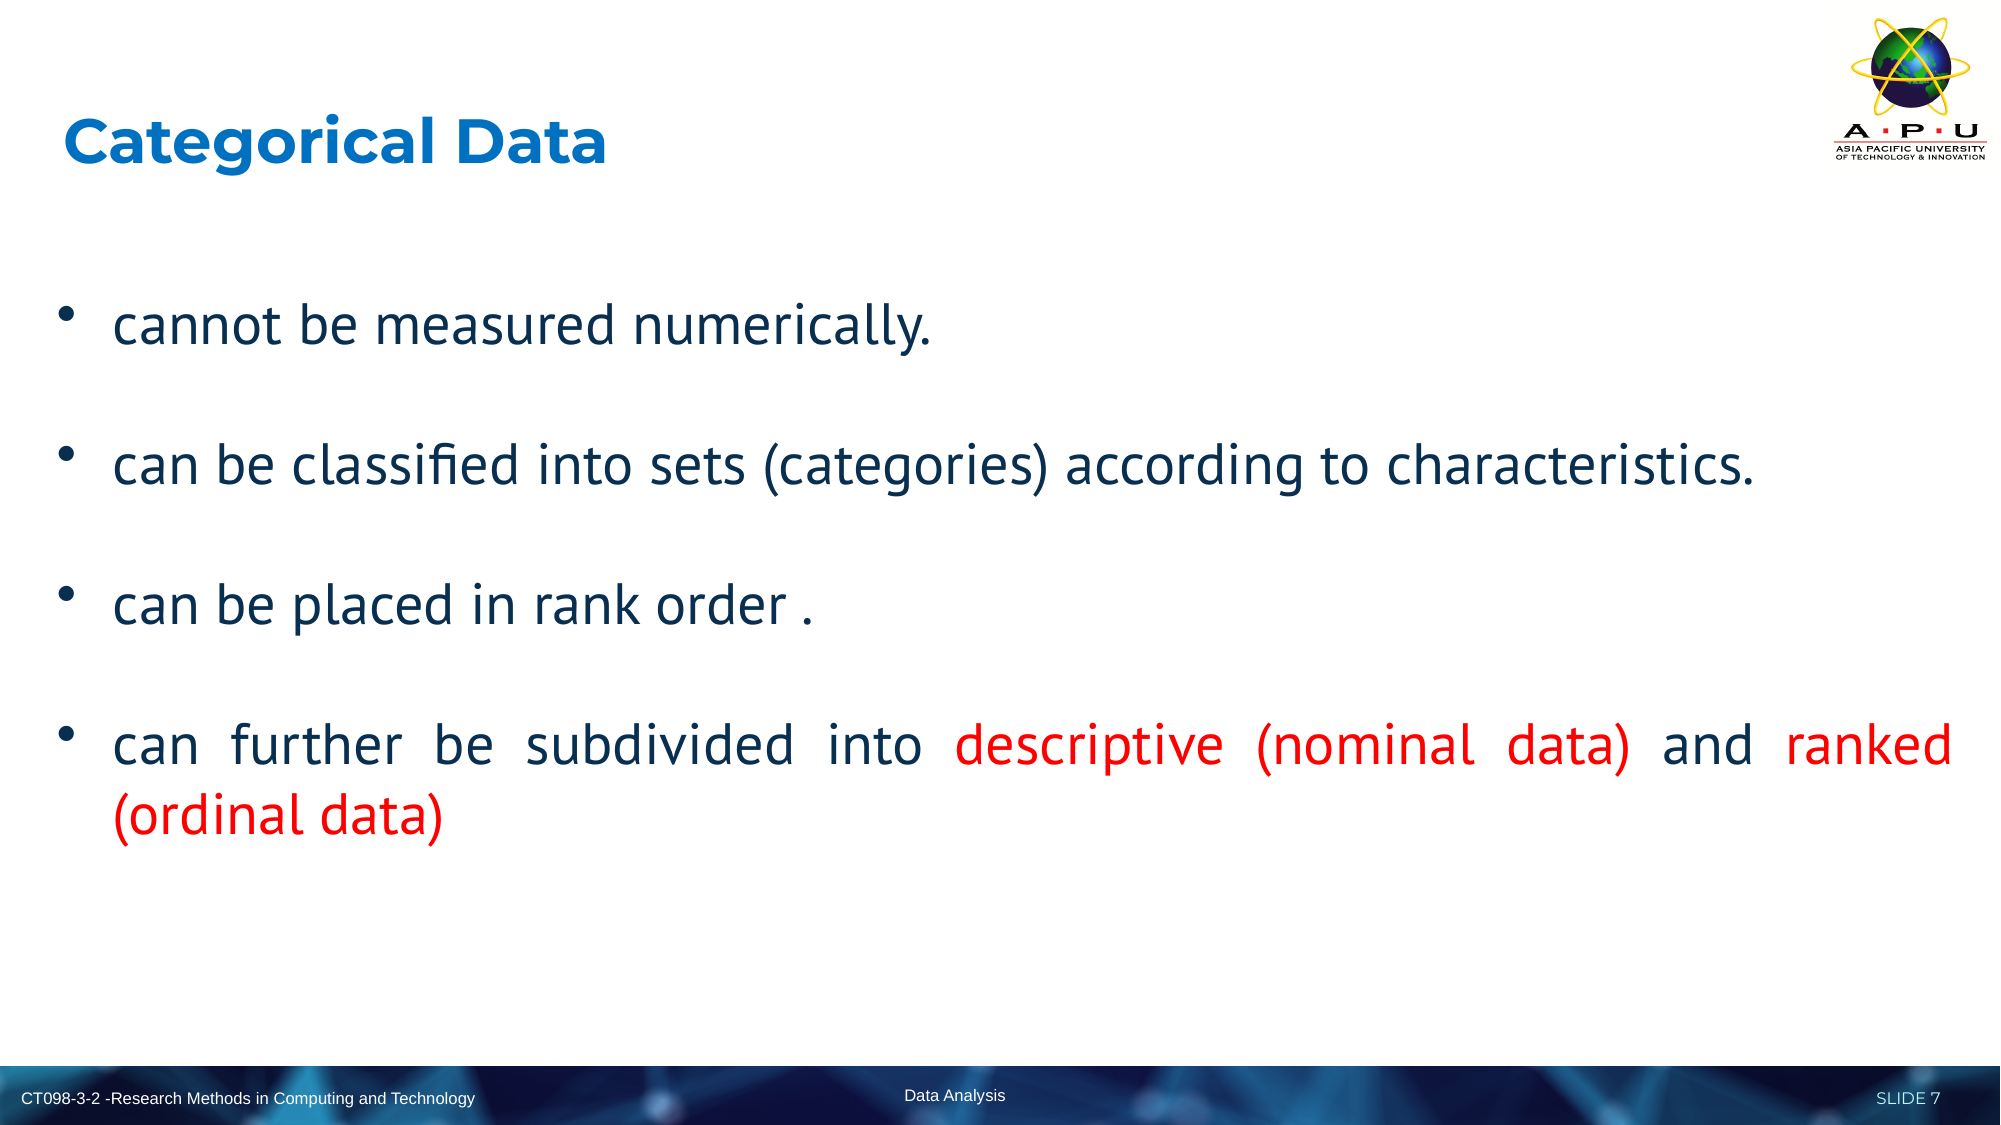

# Categorical Data
cannot be measured numerically.

can be classified into sets (categories) according to characteristics.

can be placed in rank order .

can further be subdivided into descriptive (nominal data) and ranked (ordinal data)